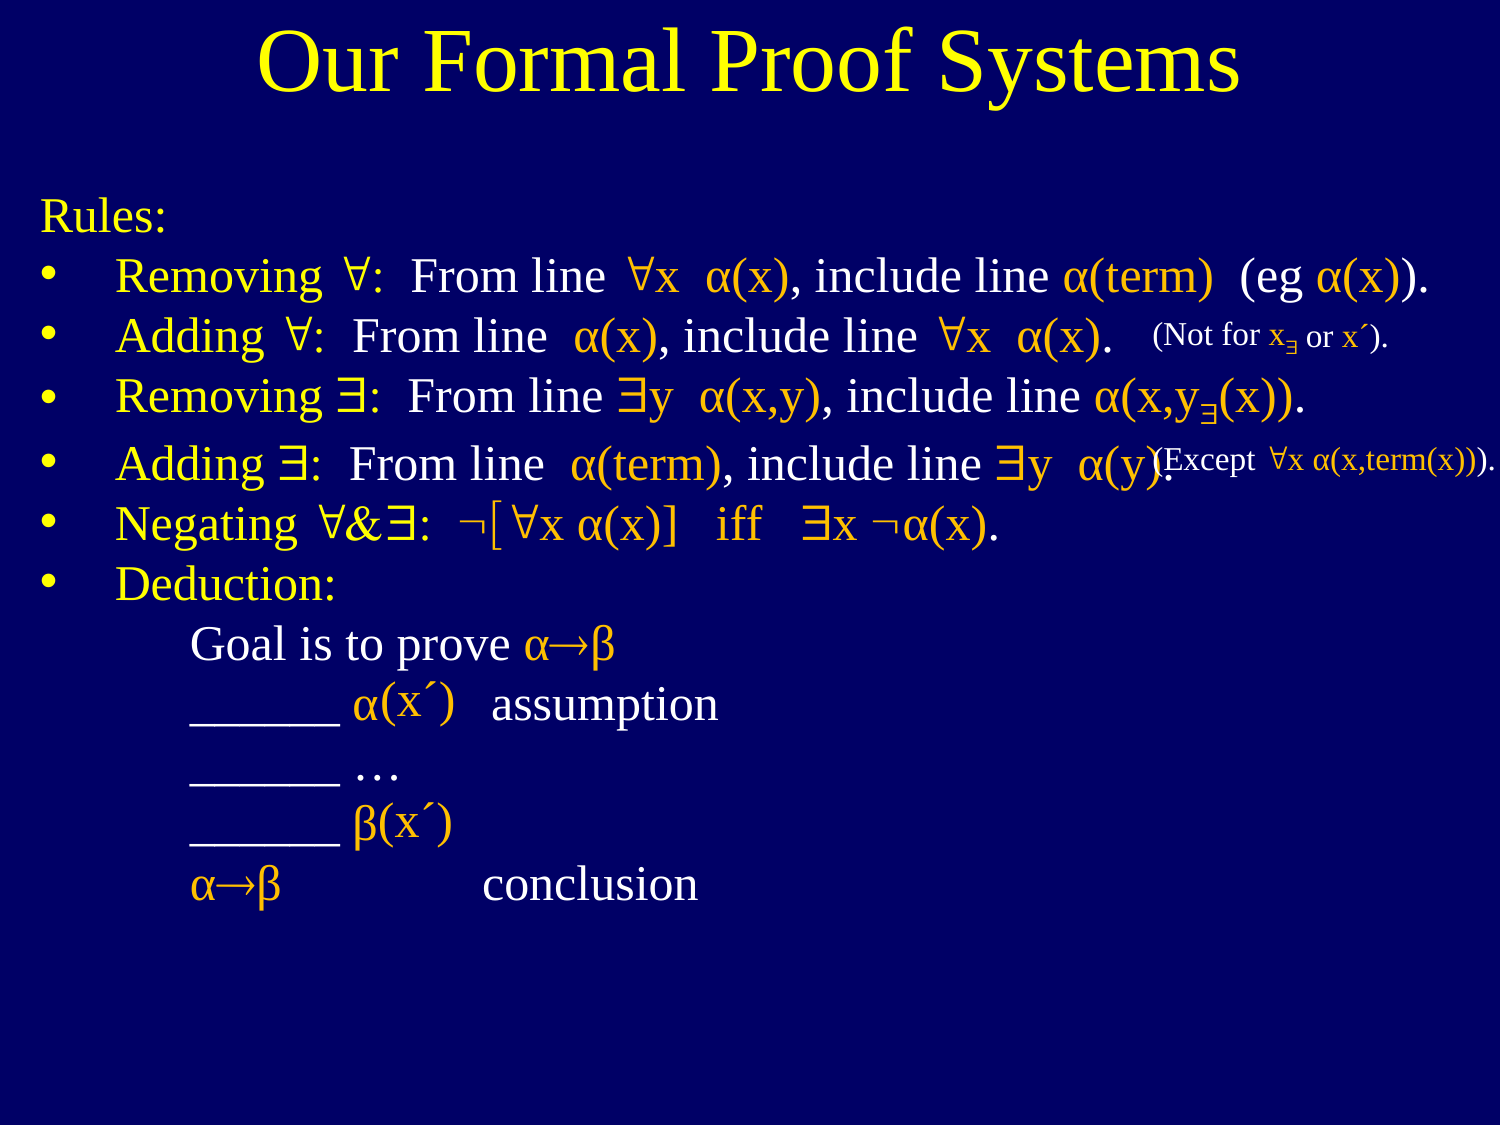

Our Formal Proof Systems
Rules:
Removing ∀: From line ∀x α(x), include line α(term)  (eg α(x)).
Adding ∀: From line α(x), include line ∀x α(x).
Removing ∃: From line ∃y α(x,y), include line α(x,y∃(x)).
Adding ∃: From line α(term), include line ∃y α(y).
Negating ∀&∃: ¬[∀x α(x)]   iff   ∃x ¬α(x).
Deduction:
Goal is to prove α→β
______ α         assumption
______ …
______ β
α→β                conclusion

(Not for x∃
or x´).
(Except ∀x α(x,term(x))).
(x´)
(x´)